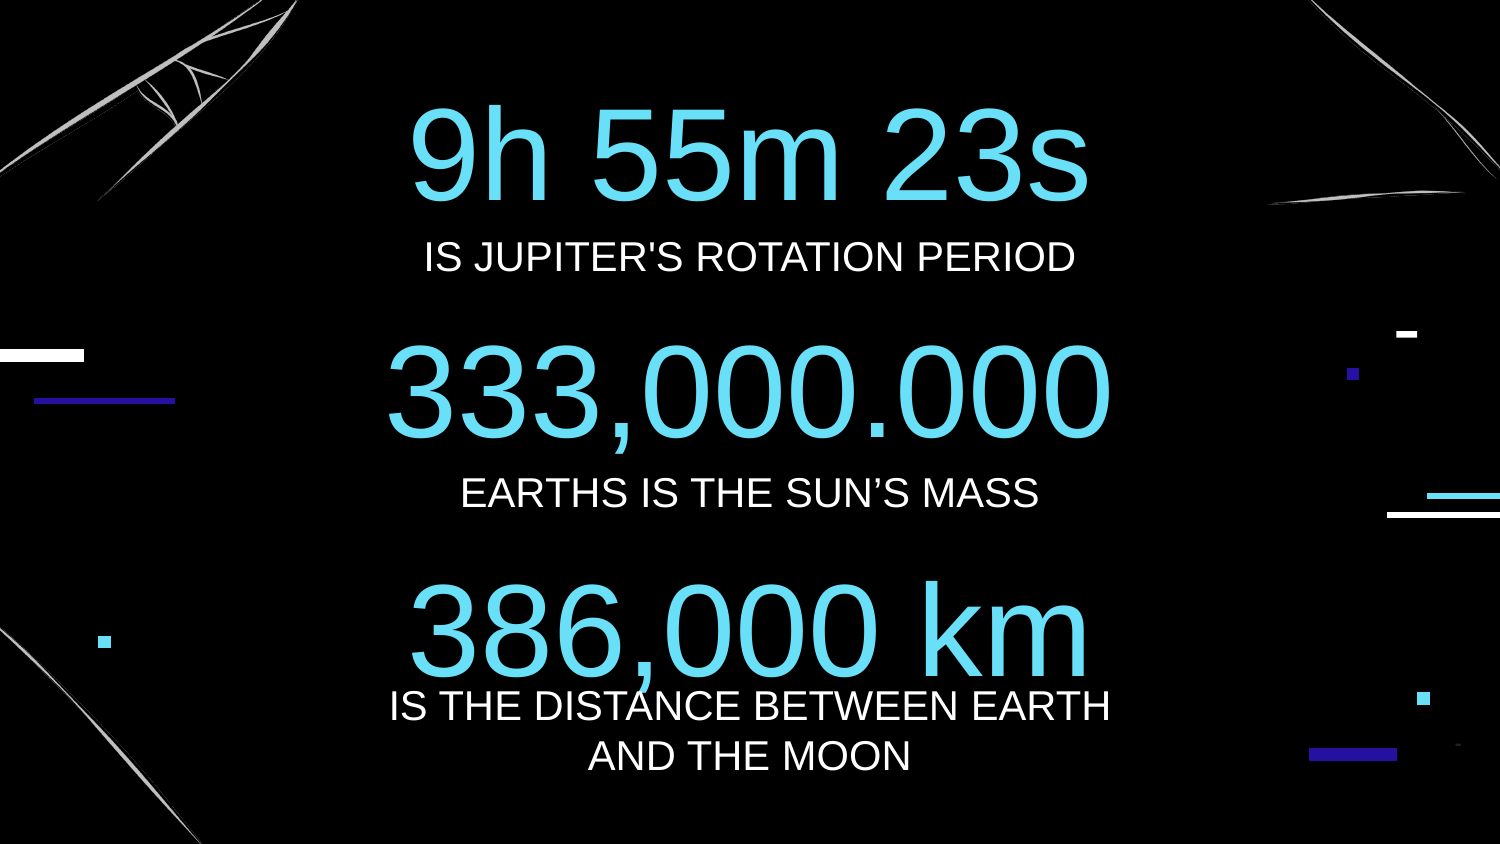

# 9h 55m 23s
IS JUPITER'S ROTATION PERIOD
333,000.000
EARTHS IS THE SUN’S MASS
386,000 km
IS THE DISTANCE BETWEEN EARTH AND THE MOON